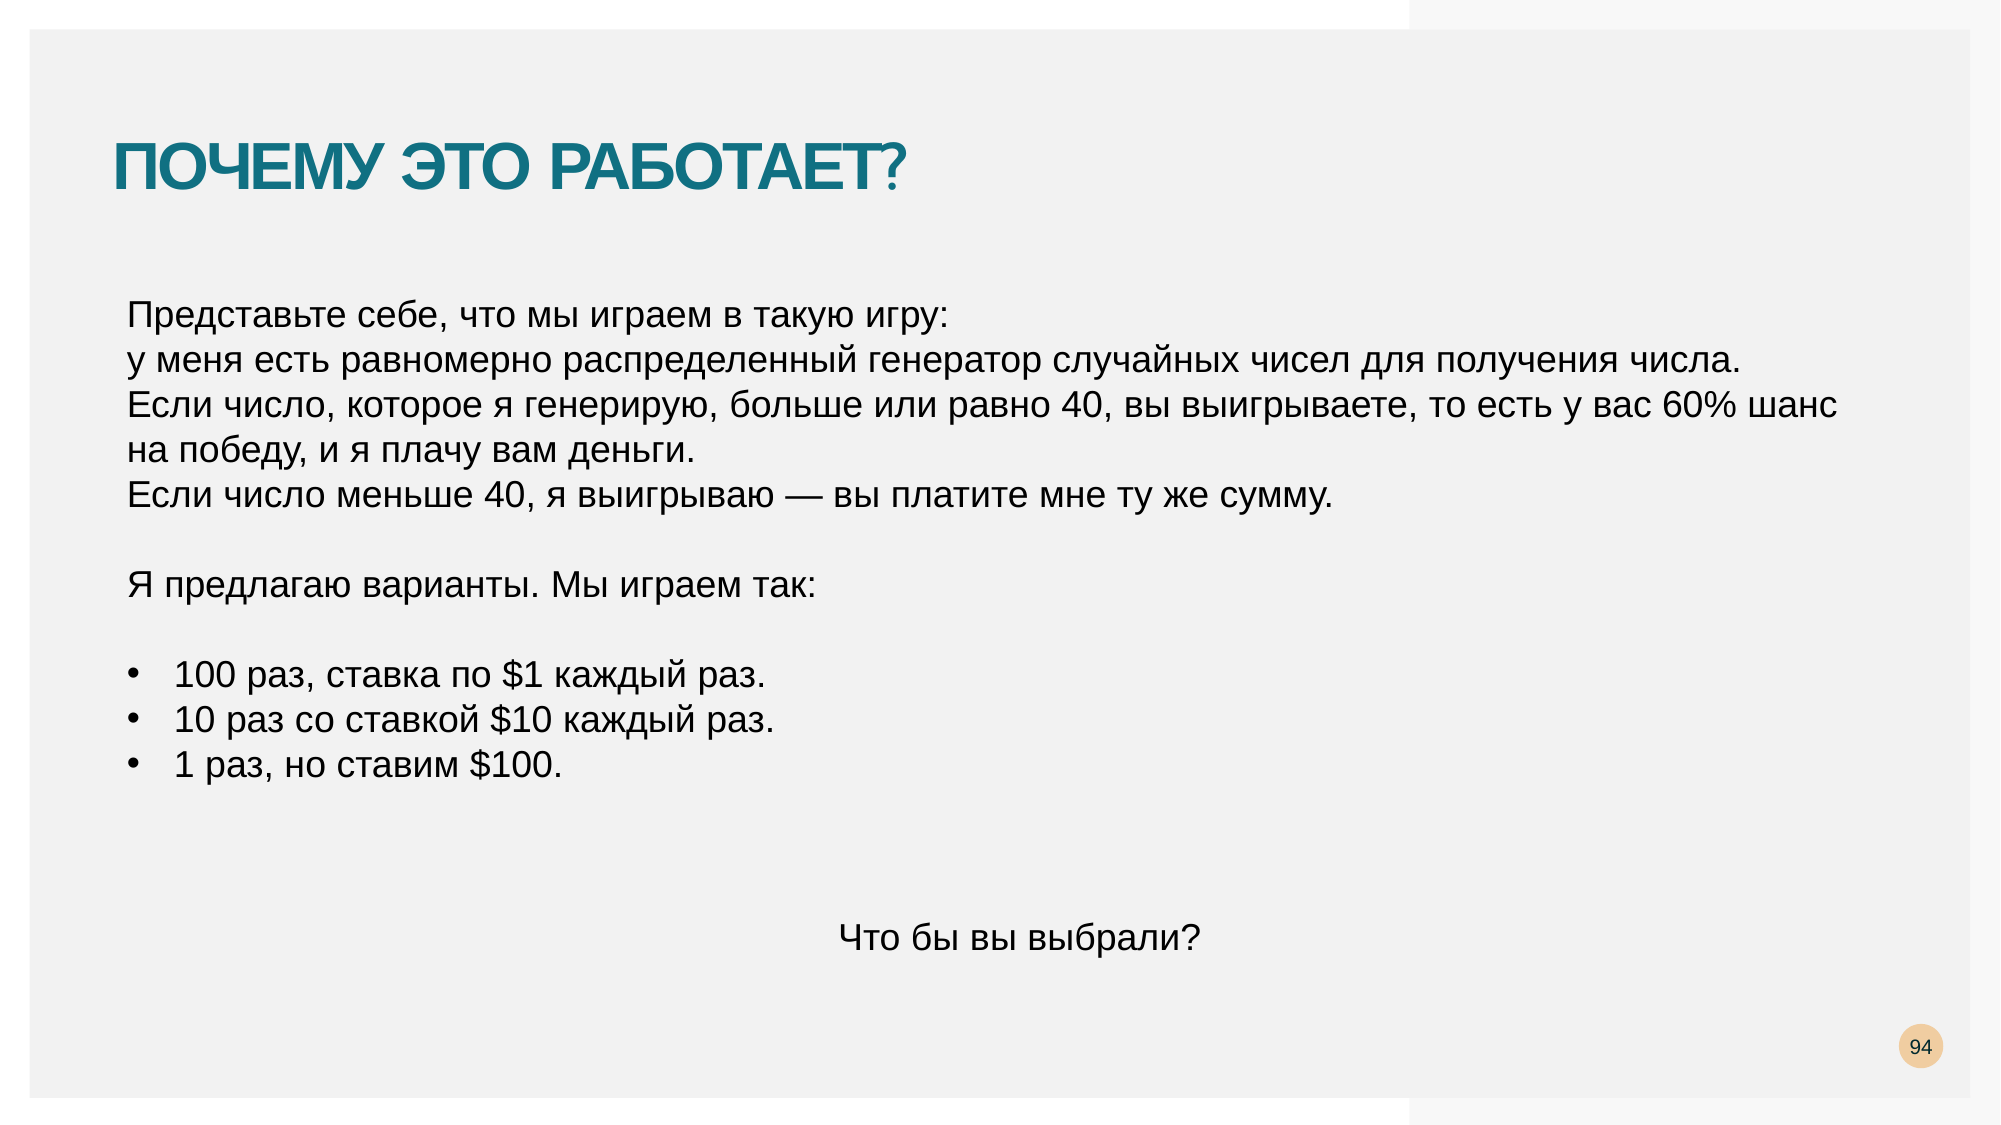

# Почему это работает?
Представьте себе, что мы играем в такую игру:
у меня есть равномерно распределенный генератор случайных чисел для получения числа.
Если число, которое я генерирую, больше или равно 40, вы выигрываете, то есть у вас 60% шанс на победу, и я плачу вам деньги.
Если число меньше 40, я выигрываю — вы платите мне ту же сумму.

Я предлагаю варианты. Мы играем так:

100 раз, ставка по $1 каждый раз.
10 раз со ставкой $10 каждый раз.
1 раз, но ставим $100.
Что бы вы выбрали?
94